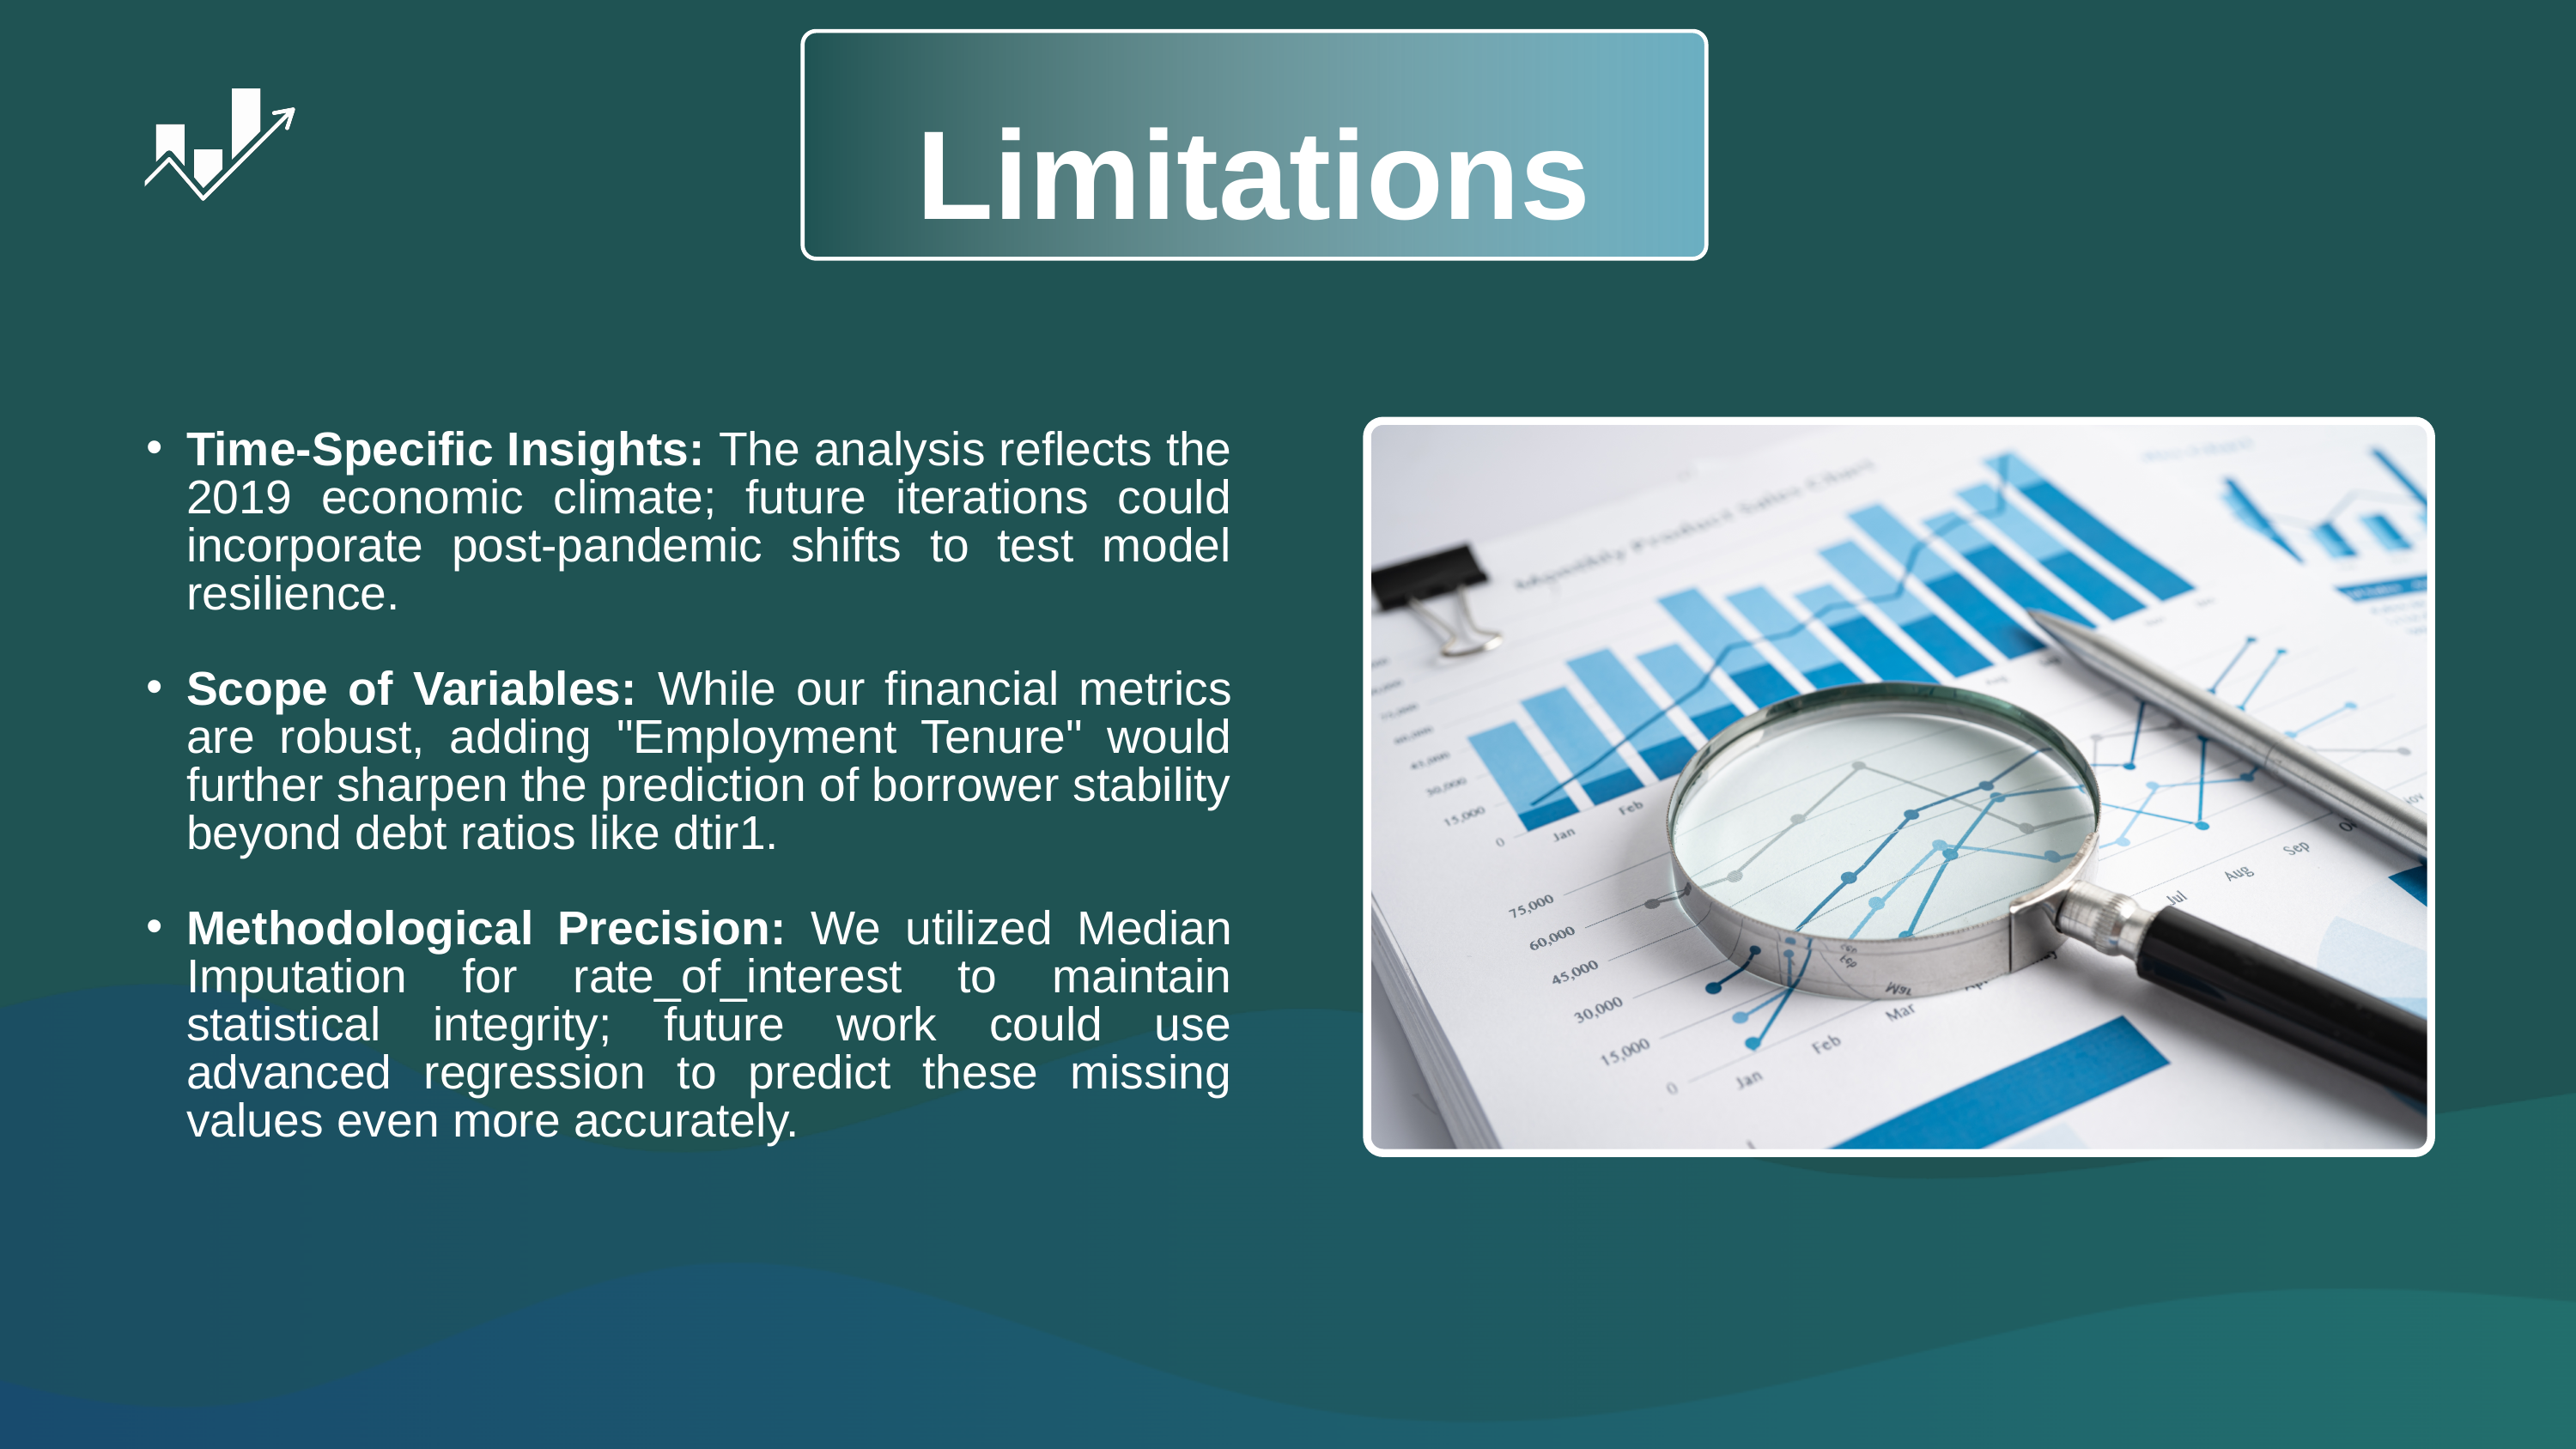

Limitations

Time-Specific Insights: The analysis reflects the 2019 economic climate; future iterations could incorporate post-pandemic shifts to test model resilience.

Scope of Variables: While our financial metrics are robust, adding "Employment Tenure" would further sharpen the prediction of borrower stability beyond debt ratios like dtir1.

Methodological Precision: We utilized Median Imputation for rate_of_interest to maintain statistical integrity; future work could use advanced regression to predict these missing values even more accurately.